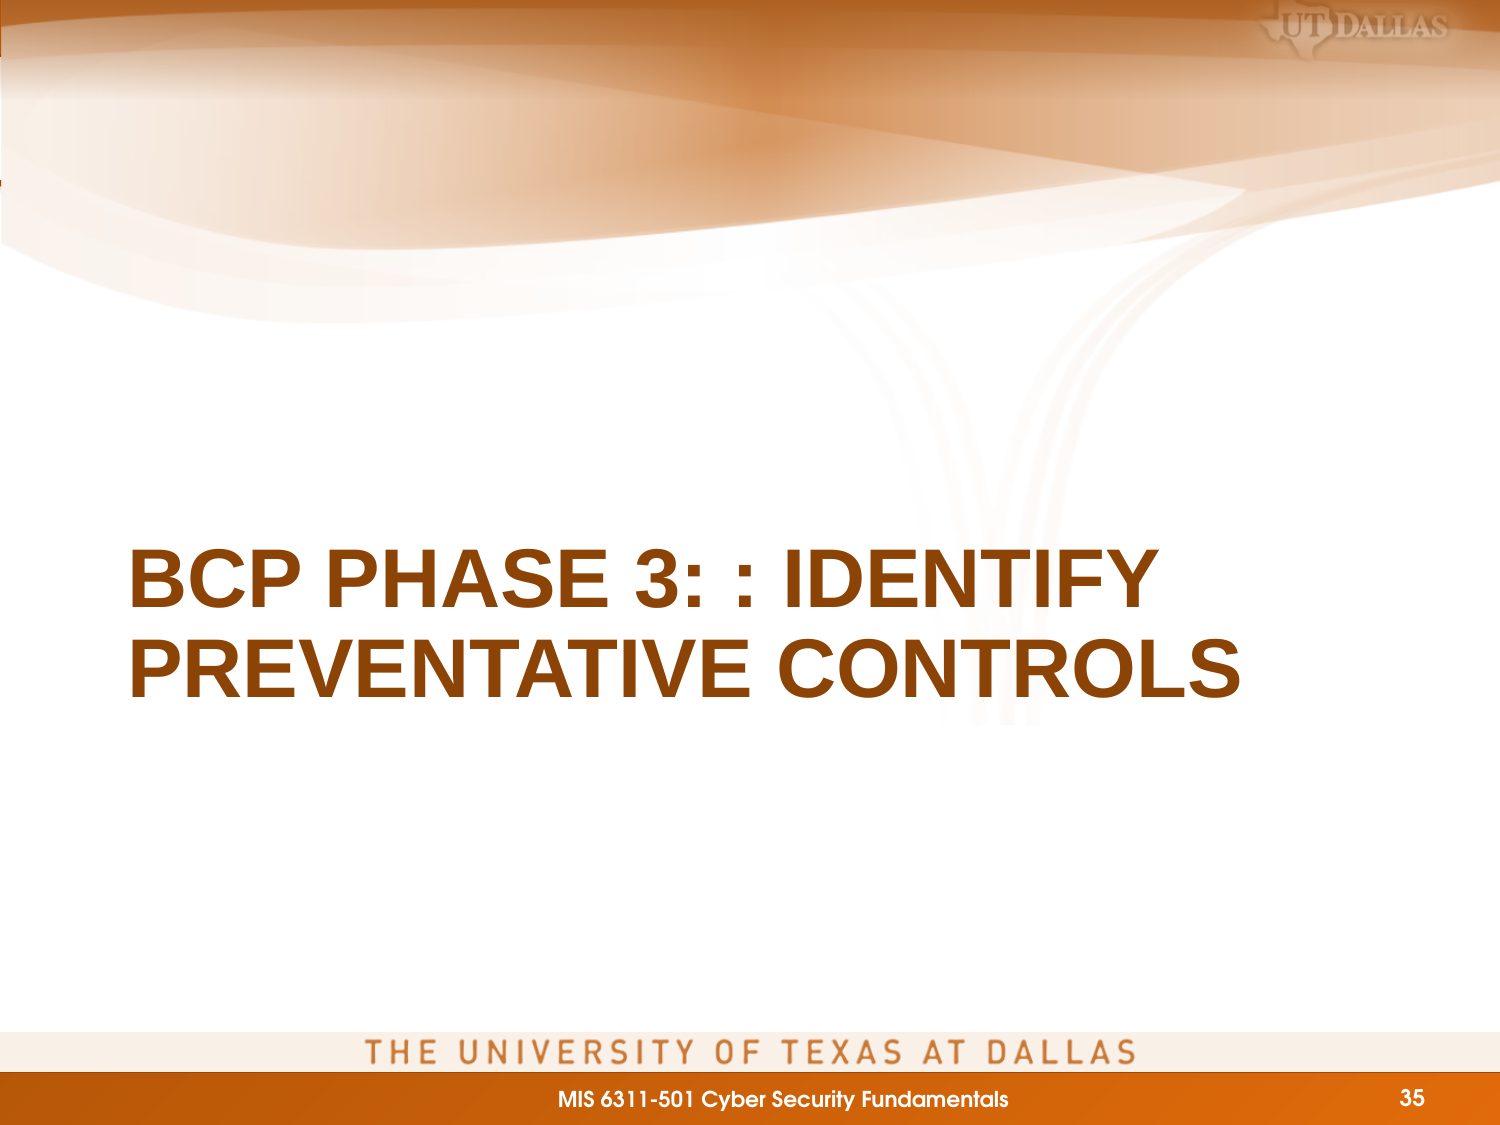

# BCP Phase 3: : Identify Preventative Controls

35